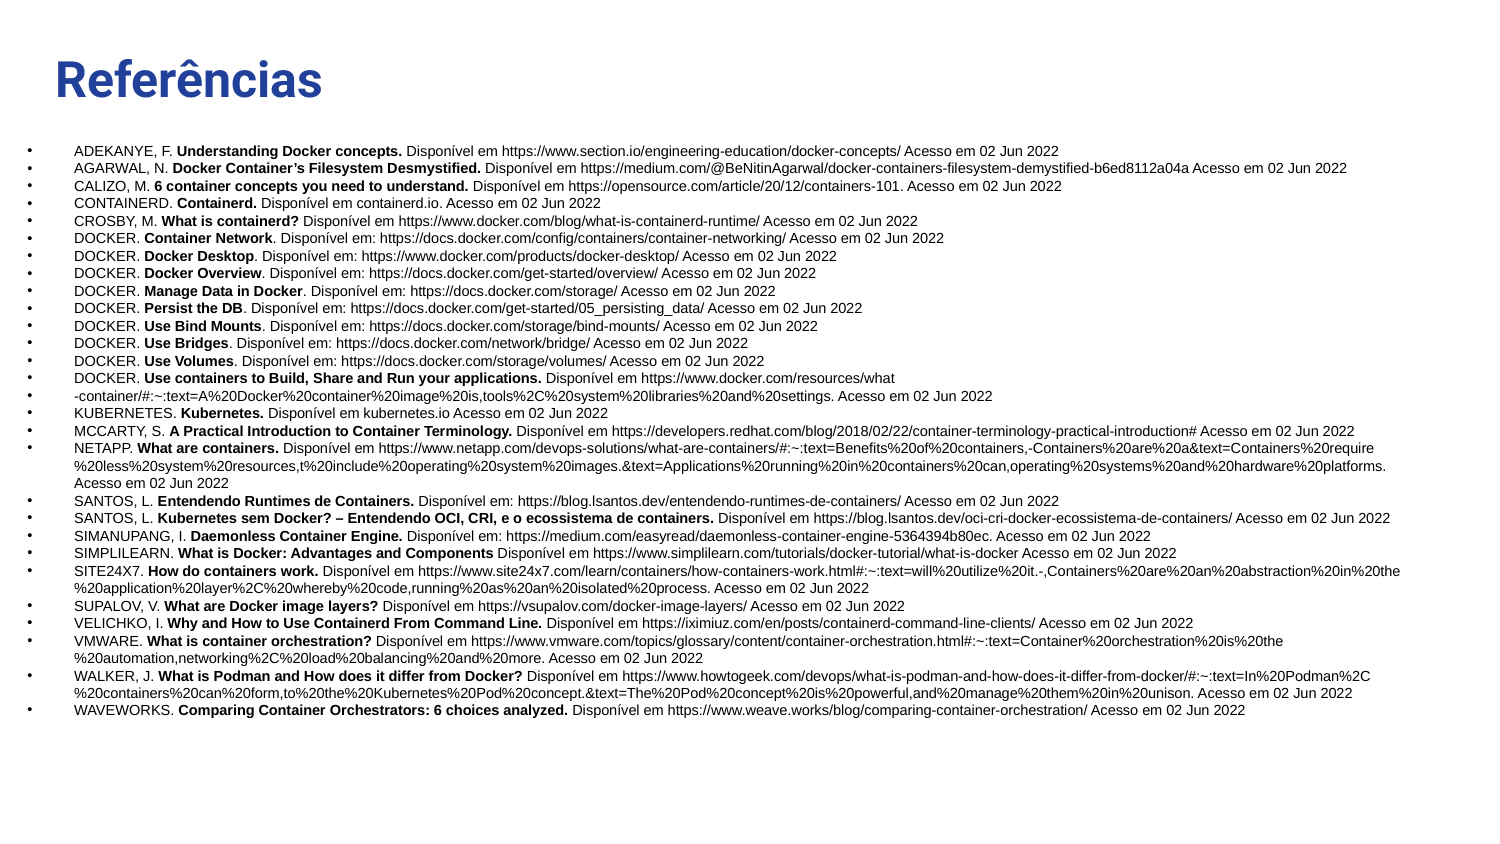

Referências
ADEKANYE, F. Understanding Docker concepts. Disponível em https://www.section.io/engineering-education/docker-concepts/ Acesso em 02 Jun 2022
AGARWAL, N. Docker Container’s Filesystem Desmystified. Disponível em https://medium.com/@BeNitinAgarwal/docker-containers-filesystem-demystified-b6ed8112a04a Acesso em 02 Jun 2022
CALIZO, M. 6 container concepts you need to understand. Disponível em https://opensource.com/article/20/12/containers-101. Acesso em 02 Jun 2022
CONTAINERD. Containerd. Disponível em containerd.io. Acesso em 02 Jun 2022
CROSBY, M. What is containerd? Disponível em https://www.docker.com/blog/what-is-containerd-runtime/ Acesso em 02 Jun 2022
DOCKER. Container Network. Disponível em: https://docs.docker.com/config/containers/container-networking/ Acesso em 02 Jun 2022
DOCKER. Docker Desktop. Disponível em: https://www.docker.com/products/docker-desktop/ Acesso em 02 Jun 2022
DOCKER. Docker Overview. Disponível em: https://docs.docker.com/get-started/overview/ Acesso em 02 Jun 2022
DOCKER. Manage Data in Docker. Disponível em: https://docs.docker.com/storage/ Acesso em 02 Jun 2022
DOCKER. Persist the DB. Disponível em: https://docs.docker.com/get-started/05_persisting_data/ Acesso em 02 Jun 2022
DOCKER. Use Bind Mounts. Disponível em: https://docs.docker.com/storage/bind-mounts/ Acesso em 02 Jun 2022
DOCKER. Use Bridges. Disponível em: https://docs.docker.com/network/bridge/ Acesso em 02 Jun 2022
DOCKER. Use Volumes. Disponível em: https://docs.docker.com/storage/volumes/ Acesso em 02 Jun 2022
DOCKER. Use containers to Build, Share and Run your applications. Disponível em https://www.docker.com/resources/what
-container/#:~:text=A%20Docker%20container%20image%20is,tools%2C%20system%20libraries%20and%20settings. Acesso em 02 Jun 2022
KUBERNETES. Kubernetes. Disponível em kubernetes.io Acesso em 02 Jun 2022
MCCARTY, S. A Practical Introduction to Container Terminology. Disponível em https://developers.redhat.com/blog/2018/02/22/container-terminology-practical-introduction# Acesso em 02 Jun 2022
NETAPP. What are containers. Disponível em https://www.netapp.com/devops-solutions/what-are-containers/#:~:text=Benefits%20of%20containers,-Containers%20are%20a&text=Containers%20require%20less%20system%20resources,t%20include%20operating%20system%20images.&text=Applications%20running%20in%20containers%20can,operating%20systems%20and%20hardware%20platforms. Acesso em 02 Jun 2022
SANTOS, L. Entendendo Runtimes de Containers. Disponível em: https://blog.lsantos.dev/entendendo-runtimes-de-containers/ Acesso em 02 Jun 2022
SANTOS, L. Kubernetes sem Docker? – Entendendo OCI, CRI, e o ecossistema de containers. Disponível em https://blog.lsantos.dev/oci-cri-docker-ecossistema-de-containers/ Acesso em 02 Jun 2022
SIMANUPANG, I. Daemonless Container Engine. Disponível em: https://medium.com/easyread/daemonless-container-engine-5364394b80ec. Acesso em 02 Jun 2022
SIMPLILEARN. What is Docker: Advantages and Components Disponível em https://www.simplilearn.com/tutorials/docker-tutorial/what-is-docker Acesso em 02 Jun 2022
SITE24X7. How do containers work. Disponível em https://www.site24x7.com/learn/containers/how-containers-work.html#:~:text=will%20utilize%20it.-,Containers%20are%20an%20abstraction%20in%20the%20application%20layer%2C%20whereby%20code,running%20as%20an%20isolated%20process. Acesso em 02 Jun 2022
SUPALOV, V. What are Docker image layers? Disponível em https://vsupalov.com/docker-image-layers/ Acesso em 02 Jun 2022
VELICHKO, I. Why and How to Use Containerd From Command Line. Disponível em https://iximiuz.com/en/posts/containerd-command-line-clients/ Acesso em 02 Jun 2022
VMWARE. What is container orchestration? Disponível em https://www.vmware.com/topics/glossary/content/container-orchestration.html#:~:text=Container%20orchestration%20is%20the%20automation,networking%2C%20load%20balancing%20and%20more. Acesso em 02 Jun 2022
WALKER, J. What is Podman and How does it differ from Docker? Disponível em https://www.howtogeek.com/devops/what-is-podman-and-how-does-it-differ-from-docker/#:~:text=In%20Podman%2C%20containers%20can%20form,to%20the%20Kubernetes%20Pod%20concept.&text=The%20Pod%20concept%20is%20powerful,and%20manage%20them%20in%20unison. Acesso em 02 Jun 2022
WAVEWORKS. Comparing Container Orchestrators: 6 choices analyzed. Disponível em https://www.weave.works/blog/comparing-container-orchestration/ Acesso em 02 Jun 2022